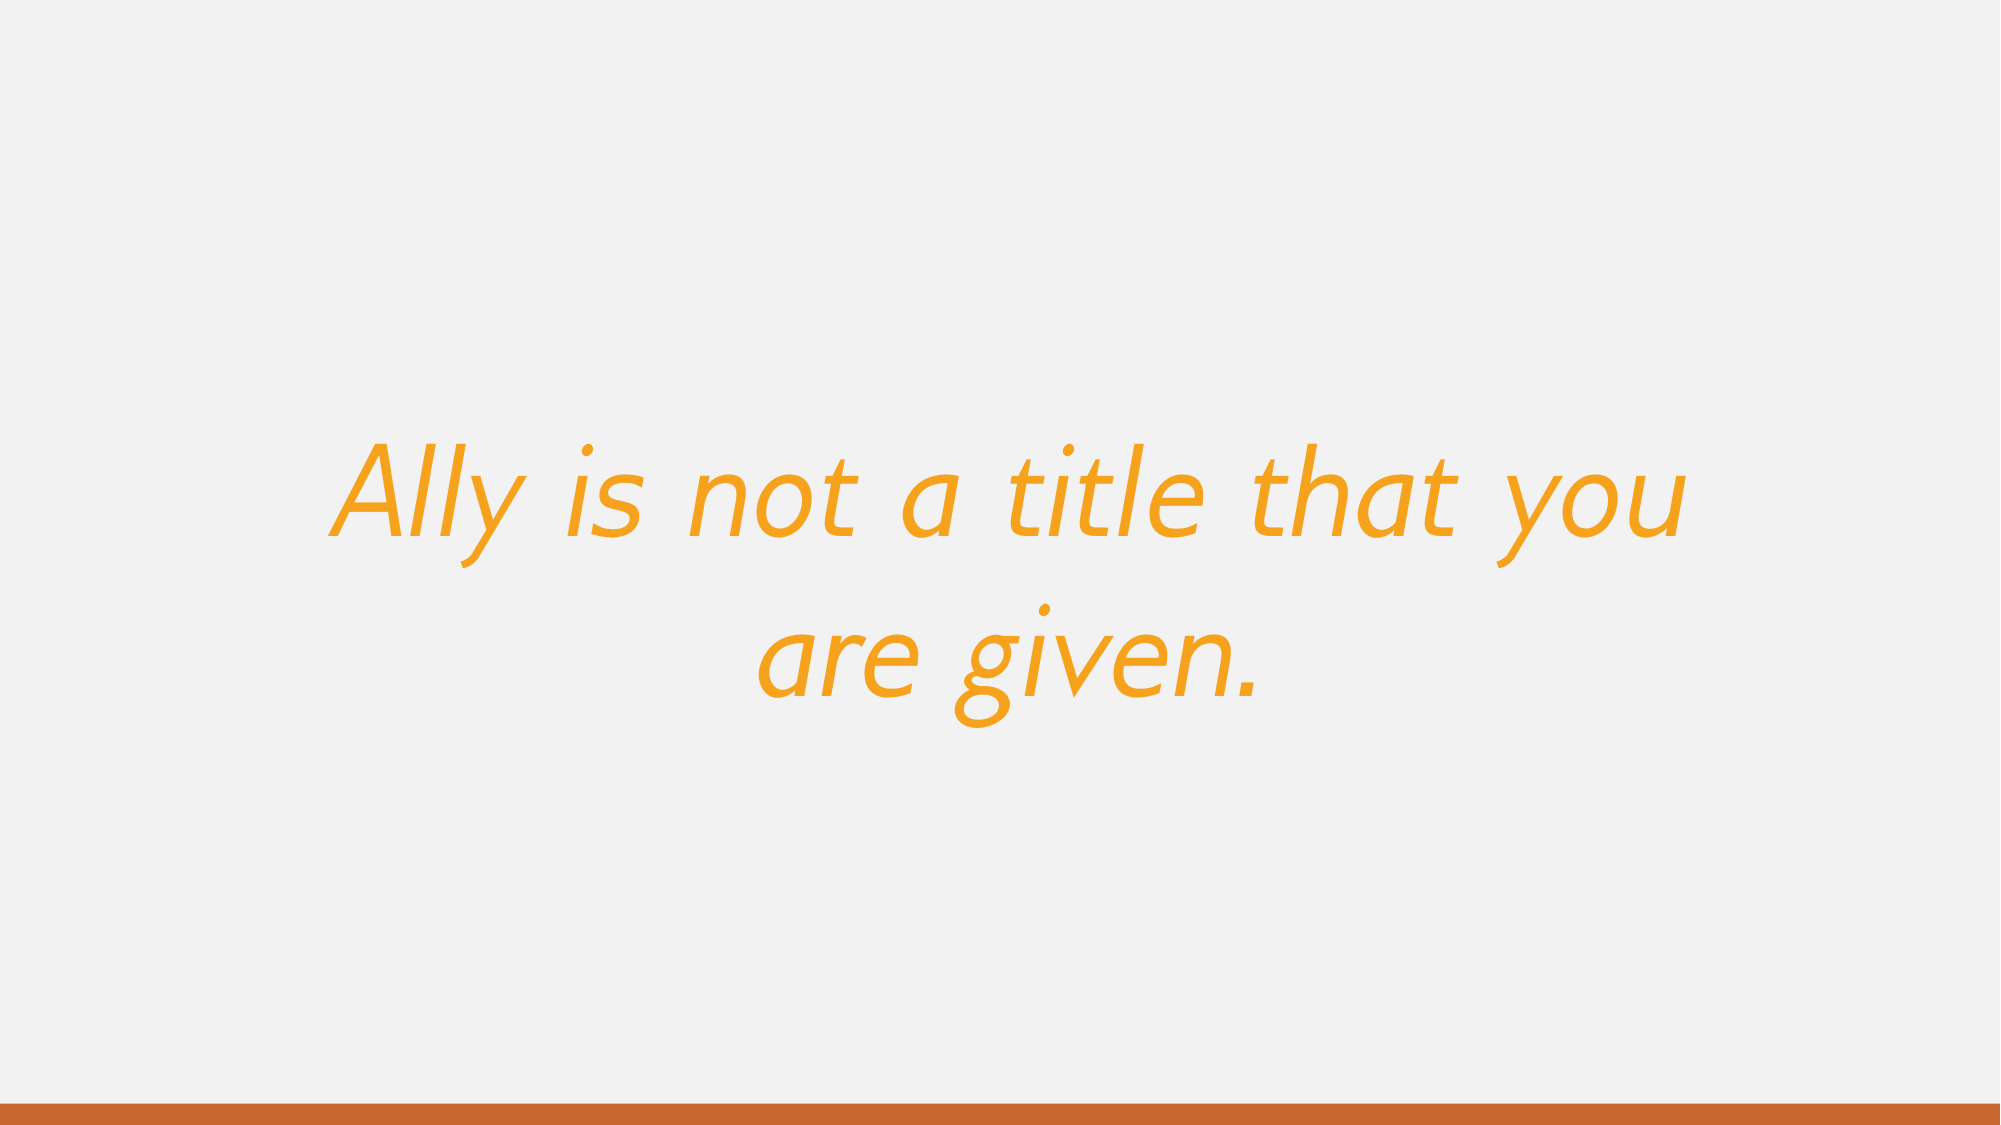

Ally is not a title that you are given.